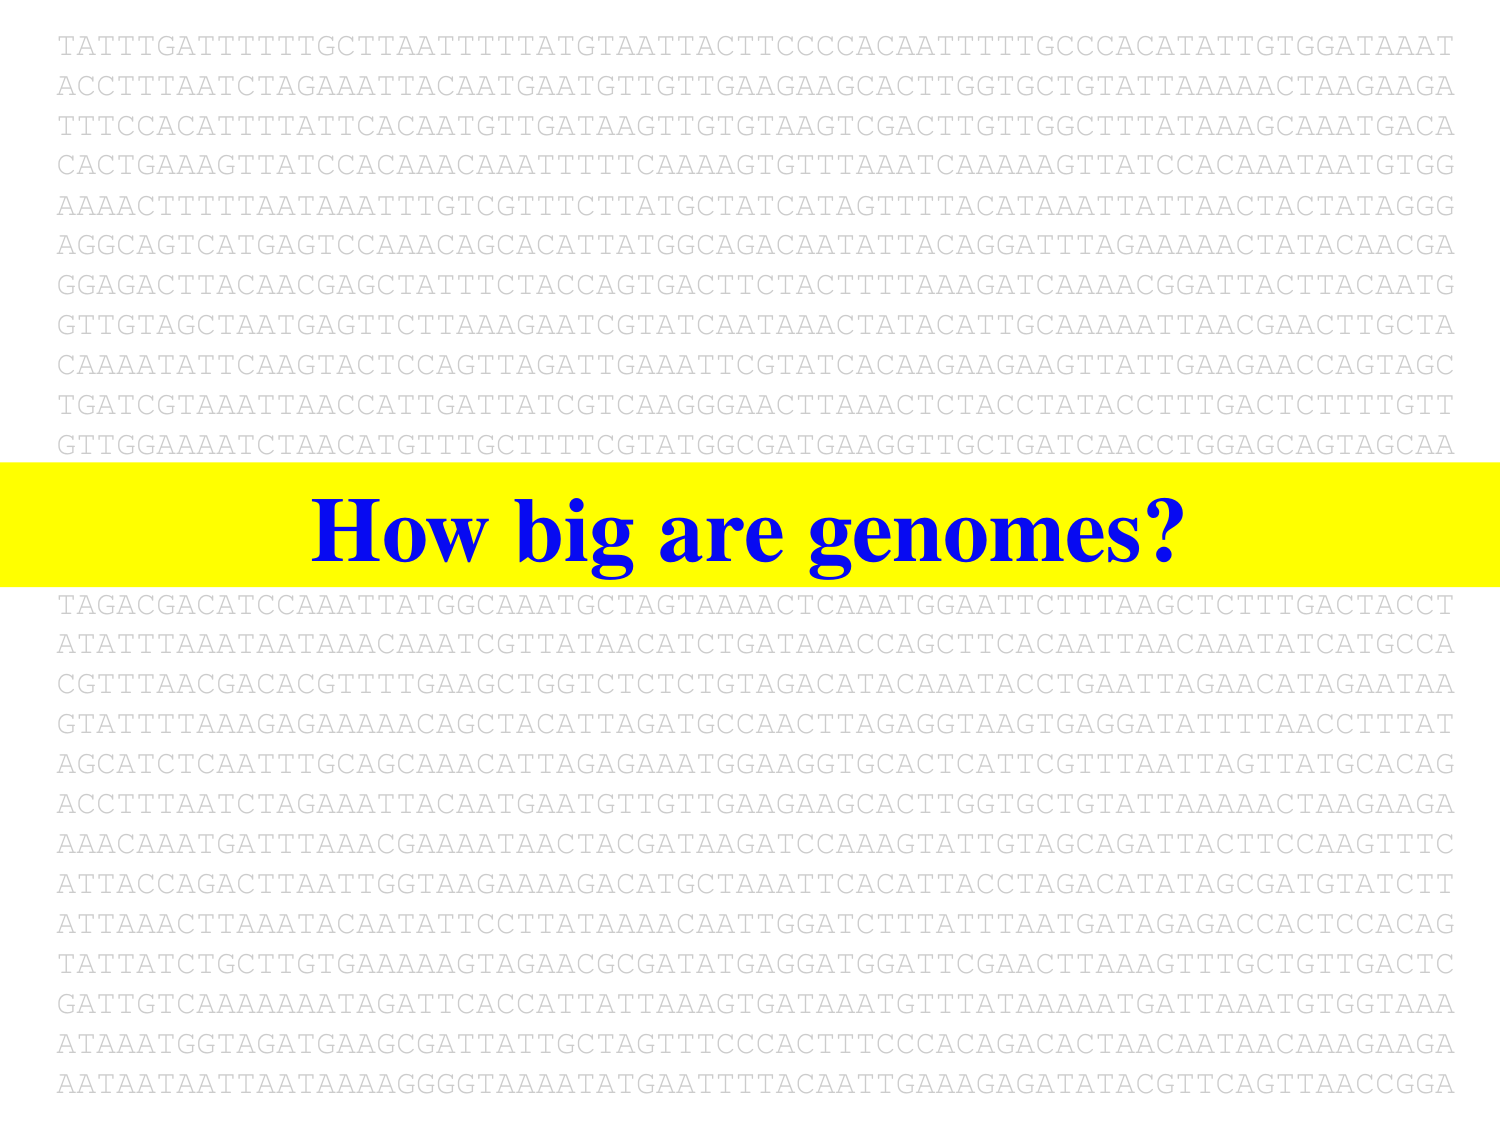

TATTTGATTTTTTGCTTAATTTTTATGTAATTACTTCCCCACAATTTTTGCCCACATATTGTGGATAAAT
ACCTTTAATCTAGAAATTACAATGAATGTTGTTGAAGAAGCACTTGGTGCTGTATTAAAAACTAAGAAGA
TTTCCACATTTTATTCACAATGTTGATAAGTTGTGTAAGTCGACTTGTTGGCTTTATAAAGCAAATGACA
CACTGAAAGTTATCCACAAACAAATTTTTCAAAAGTGTTTAAATCAAAAAGTTATCCACAAATAATGTGG
AAAACTTTTTAATAAATTTGTCGTTTCTTATGCTATCATAGTTTTACATAAATTATTAACTACTATAGGG
AGGCAGTCATGAGTCCAAACAGCACATTATGGCAGACAATATTACAGGATTTAGAAAAACTATACAACGA
GGAGACTTACAACGAGCTATTTCTACCAGTGACTTCTACTTTTAAAGATCAAAACGGATTACTTACAATG
GTTGTAGCTAATGAGTTCTTAAAGAATCGTATCAATAAACTATACATTGCAAAAATTAACGAACTTGCTA
CAAAATATTCAAGTACTCCAGTTAGATTGAAATTCGTATCACAAGAAGAAGTTATTGAAGAACCAGTAGC
TGATCGTAAATTAACCATTGATTATCGTCAAGGGAACTTAAACTCTACCTATACCTTTGACTCTTTTGTT
GTTGGAAAATCTAACATGTTTGCTTTTCGTATGGCGATGAAGGTTGCTGATCAACCTGGAGCAGTAGCAA
ACCCTTTCTACATATTTGGTGATGTAGGTTTAGGTAAAACCCATCTTATGCAAGCAATAGGTAACTATAT
ATTAGATAATGATGTCGAAAAACGTATCTTATATGTTAAAGCTGATAACTTTATTGAAGACTTTGTATCT
TTATTATCAAGAAACAAAAATAAGACTGAAGAATTCAATGCTAAATATAAAGATATTGACGTTATATTAG
TAGACGACATCCAAATTATGGCAAATGCTAGTAAAACTCAAATGGAATTCTTTAAGCTCTTTGACTACCT
ATATTTAAATAATAAACAAATCGTTATAACATCTGATAAACCAGCTTCACAATTAACAAATATCATGCCA
CGTTTAACGACACGTTTTGAAGCTGGTCTCTCTGTAGACATACAAATACCTGAATTAGAACATAGAATAA
GTATTTTAAAGAGAAAAACAGCTACATTAGATGCCAACTTAGAGGTAAGTGAGGATATTTTAACCTTTAT
AGCATCTCAATTTGCAGCAAACATTAGAGAAATGGAAGGTGCACTCATTCGTTTAATTAGTTATGCACAG
ACCTTTAATCTAGAAATTACAATGAATGTTGTTGAAGAAGCACTTGGTGCTGTATTAAAAACTAAGAAGA
AAACAAATGATTTAAACGAAAATAACTACGATAAGATCCAAAGTATTGTAGCAGATTACTTCCAAGTTTC
ATTACCAGACTTAATTGGTAAGAAAAGACATGCTAAATTCACATTACCTAGACATATAGCGATGTATCTT
ATTAAACTTAAATACAATATTCCTTATAAAACAATTGGATCTTTATTTAATGATAGAGACCACTCCACAG
TATTATCTGCTTGTGAAAAAGTAGAACGCGATATGAGGATGGATTCGAACTTAAAGTTTGCTGTTGACTC
GATTGTCAAAAAAATAGATTCACCATTATTAAAGTGATAAATGTTTATAAAAATGATTAAATGTGGTAAA
ATAAATGGTAGATGAAGCGATTATTGCTAGTTTCCCACTTTCCCACAGACACTAACAATAACAAAGAAGA
AATAATAATTAATAAAAGGGGTAAAATATGAATTTTACAATTGAAAGAGATATACGTTCAGTTAACCGGA
How big are genomes?